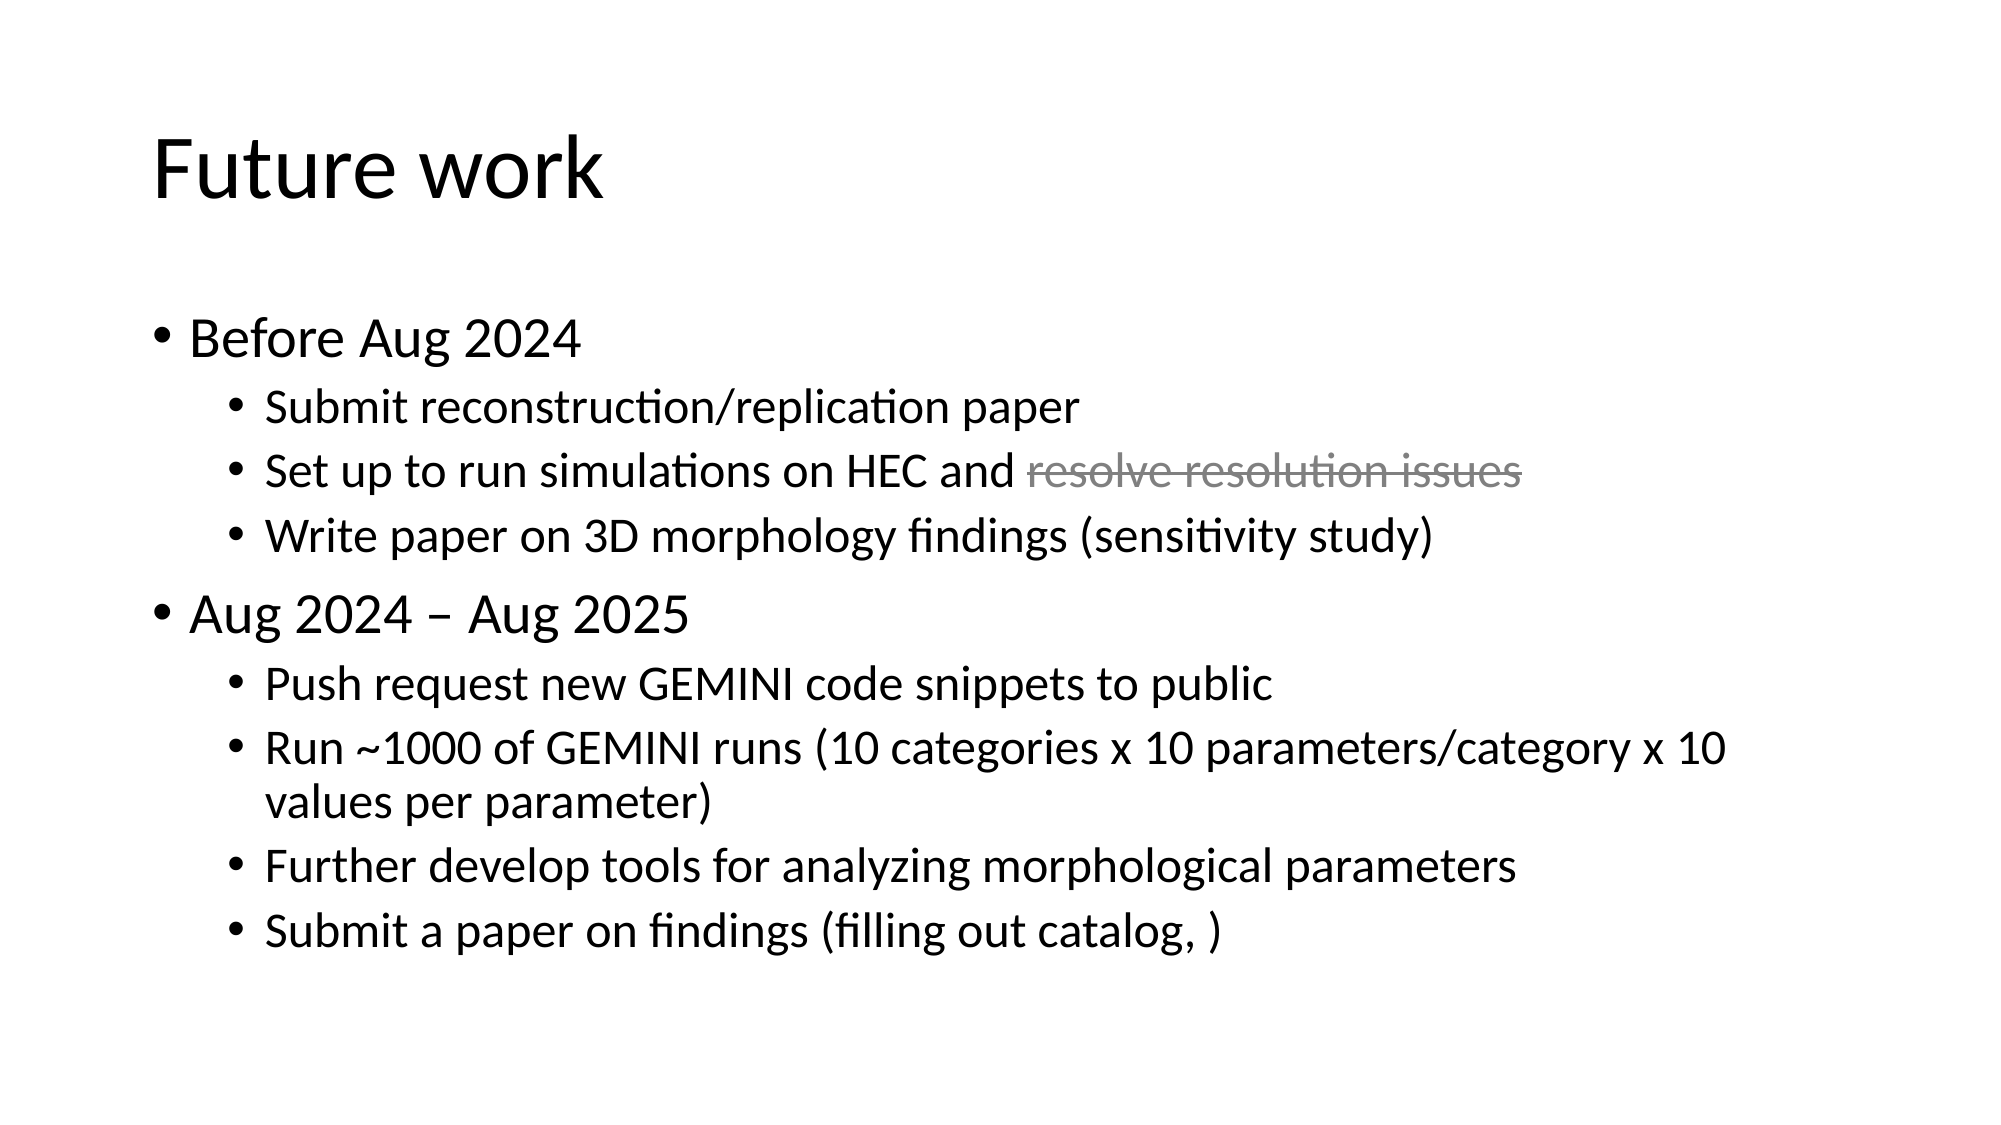

# Future work
Before Aug 2024
Submit reconstruction/replication paper
Set up to run simulations on HEC and resolve resolution issues
Write paper on 3D morphology findings (sensitivity study)
Aug 2024 – Aug 2025
Push request new GEMINI code snippets to public
Run ~1000 of GEMINI runs (10 categories x 10 parameters/category x 10 values per parameter)
Further develop tools for analyzing morphological parameters
Submit a paper on findings (filling out catalog, )